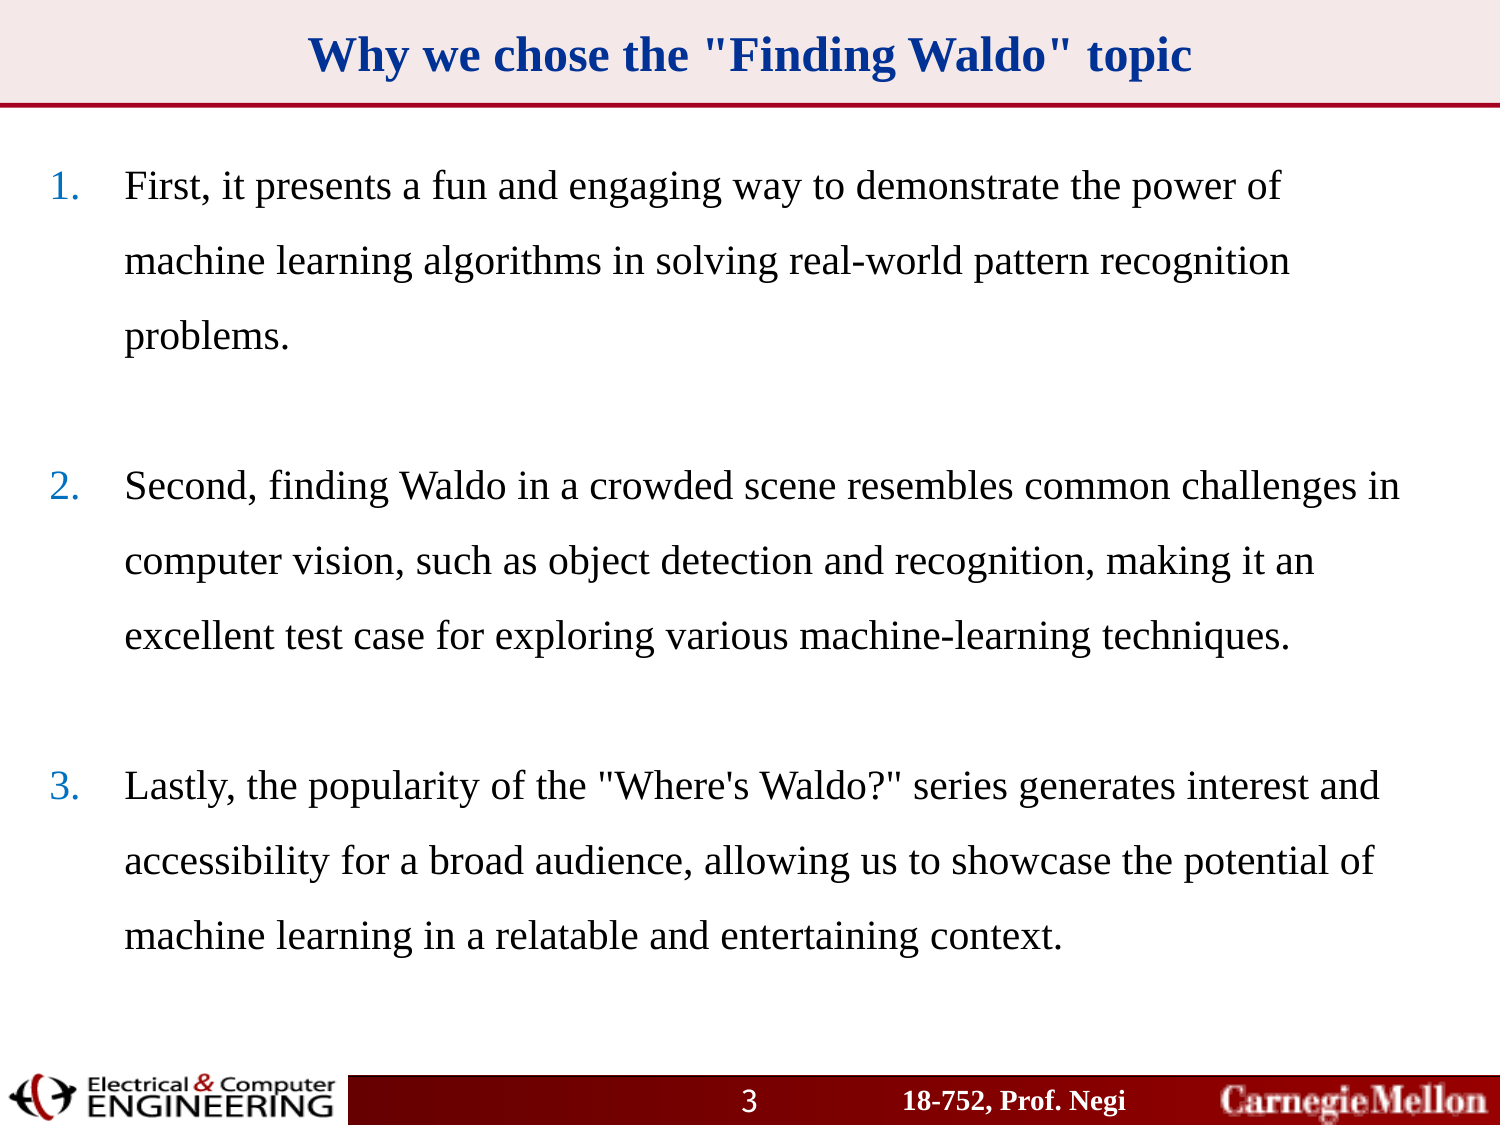

# Why we chose the "Finding Waldo" topic
First, it presents a fun and engaging way to demonstrate the power of machine learning algorithms in solving real-world pattern recognition problems.

Second, finding Waldo in a crowded scene resembles common challenges in computer vision, such as object detection and recognition, making it an excellent test case for exploring various machine-learning techniques.

Lastly, the popularity of the "Where's Waldo?" series generates interest and accessibility for a broad audience, allowing us to showcase the potential of machine learning in a relatable and entertaining context.